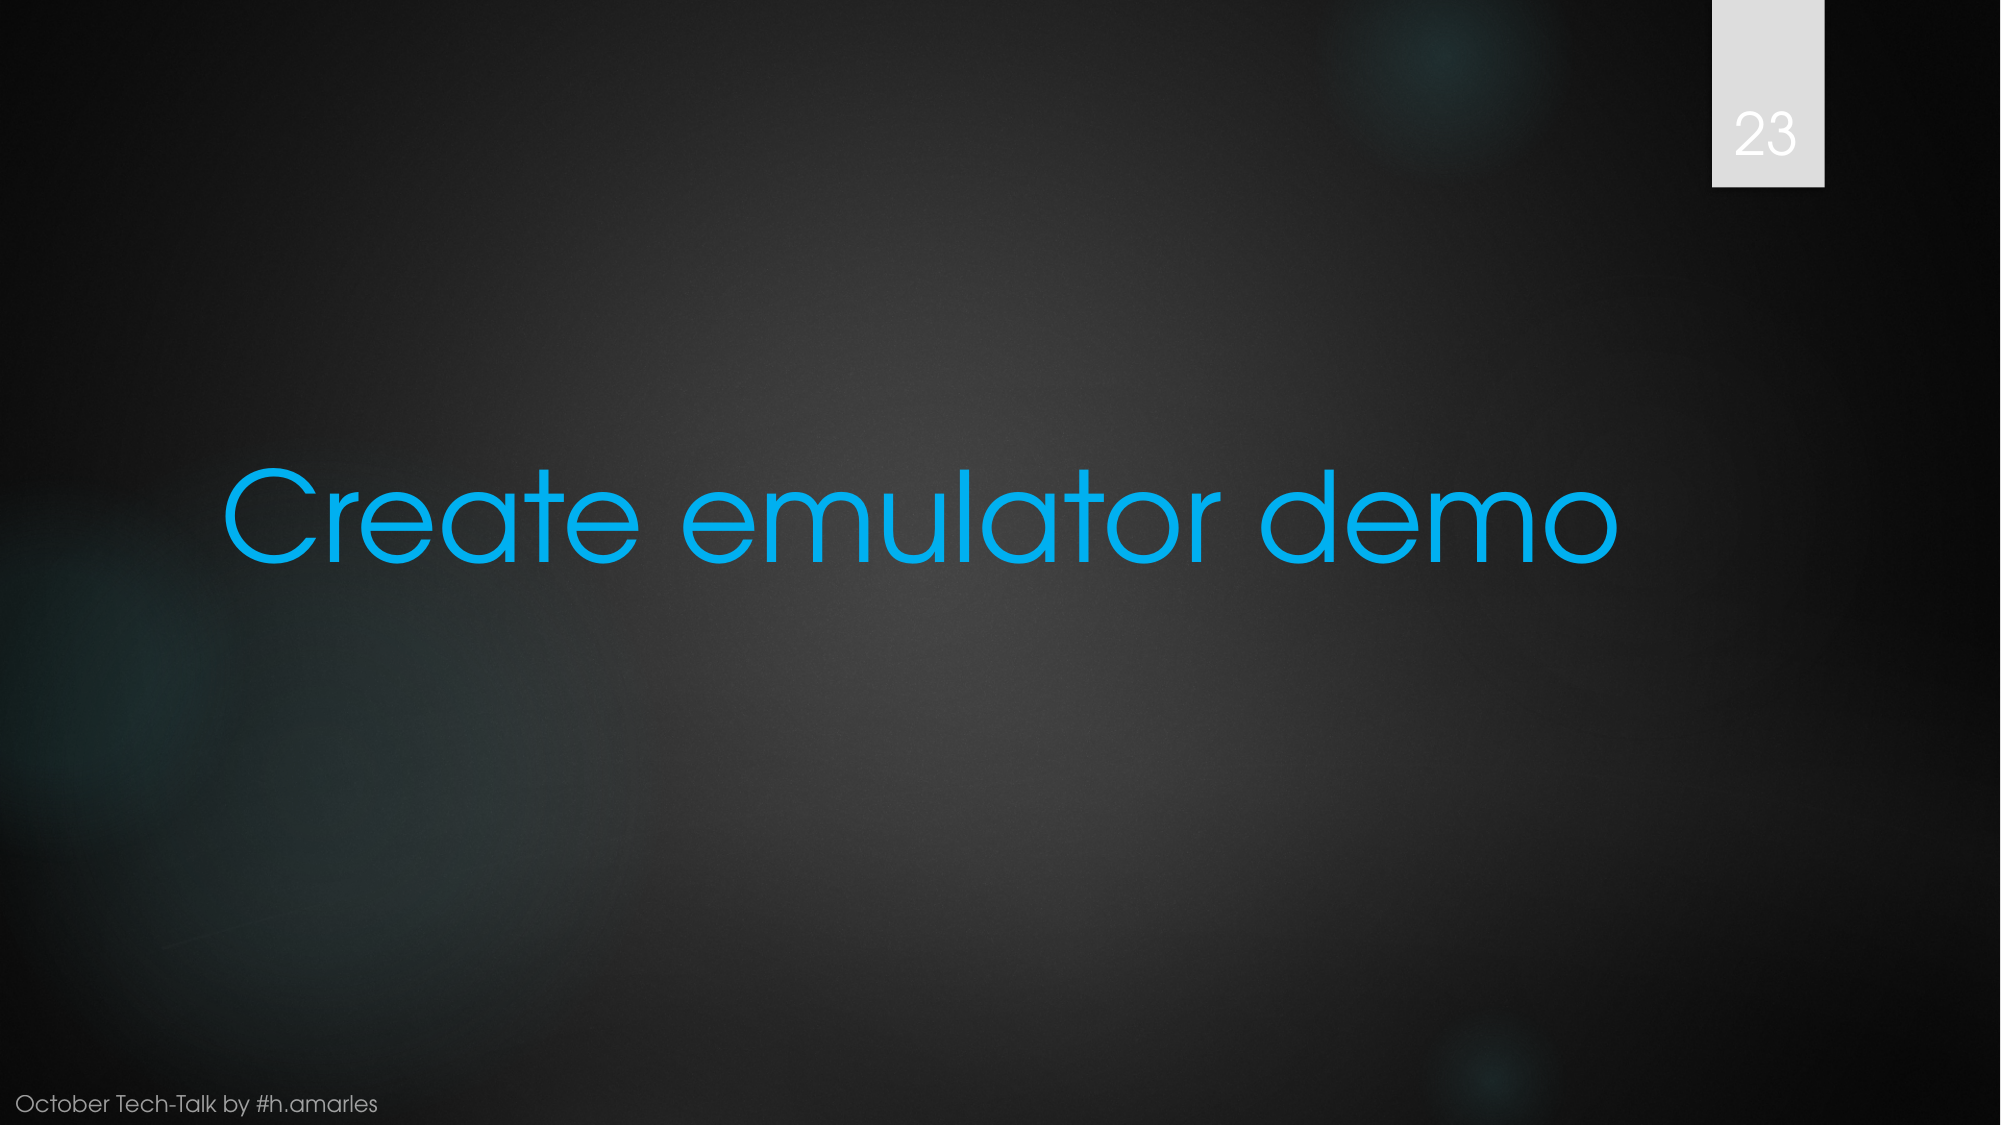

23
# Create emulator demo
October Tech-Talk by #h.amarles